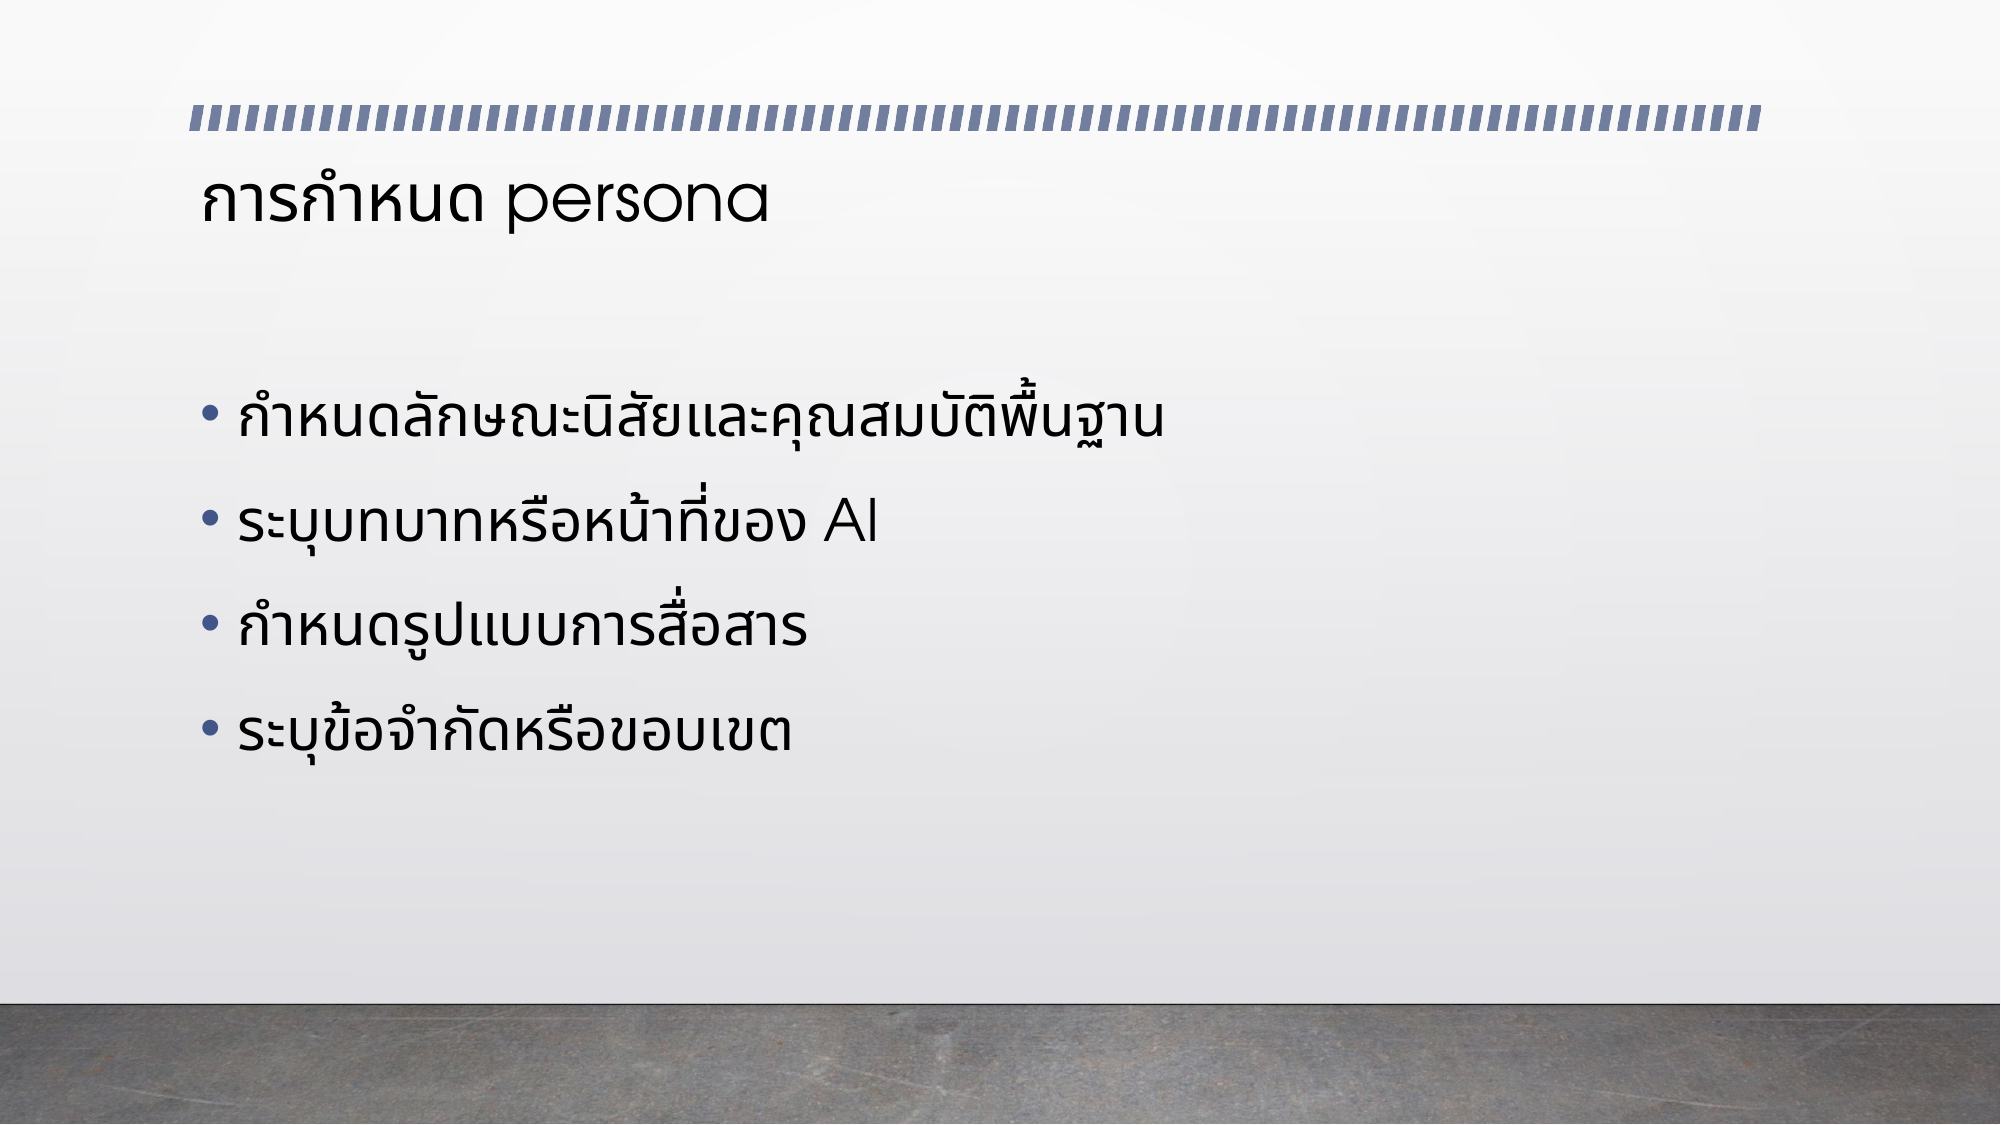

# การกำหนด persona
กำหนดลักษณะนิสัยและคุณสมบัติพื้นฐาน
ระบุบทบาทหรือหน้าที่ของ AI
กำหนดรูปแบบการสื่อสาร
ระบุข้อจำกัดหรือขอบเขต